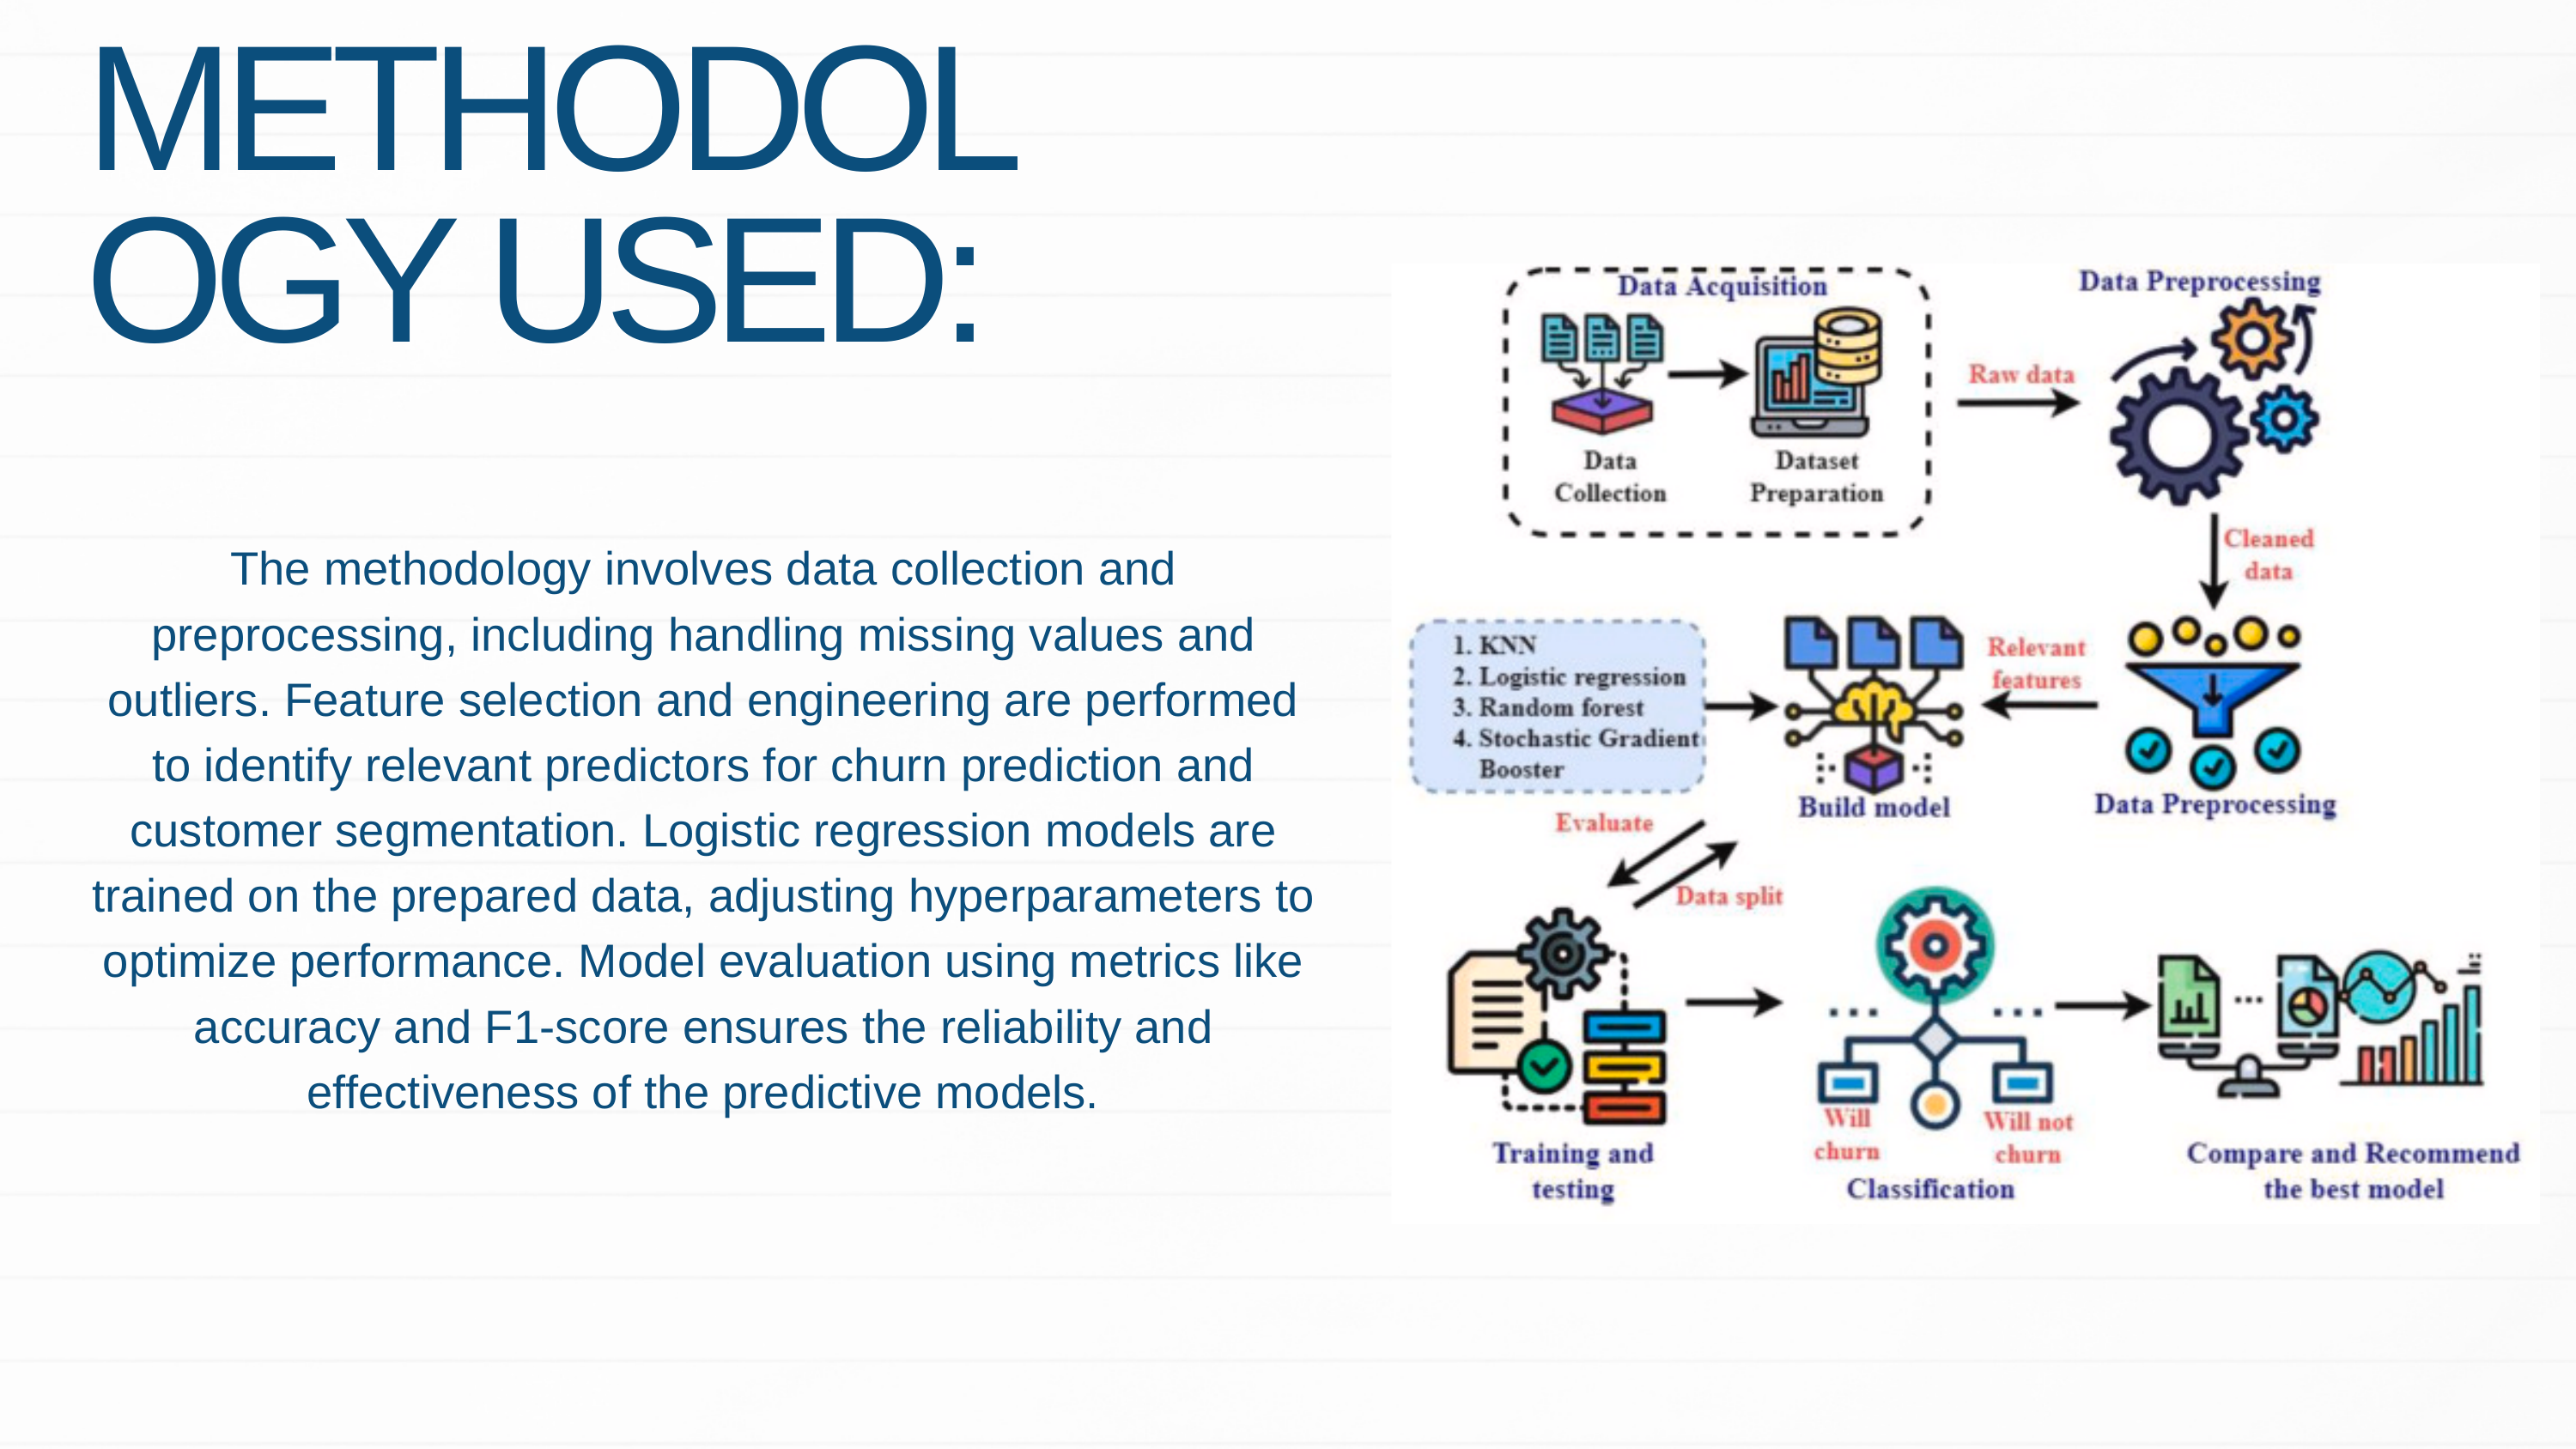

METHODOLOGY USED:

The methodology involves data collection and preprocessing, including handling missing values and outliers. Feature selection and engineering are performed to identify relevant predictors for churn prediction and customer segmentation. Logistic regression models are trained on the prepared data, adjusting hyperparameters to optimize performance. Model evaluation using metrics like accuracy and F1-score ensures the reliability and effectiveness of the predictive models.